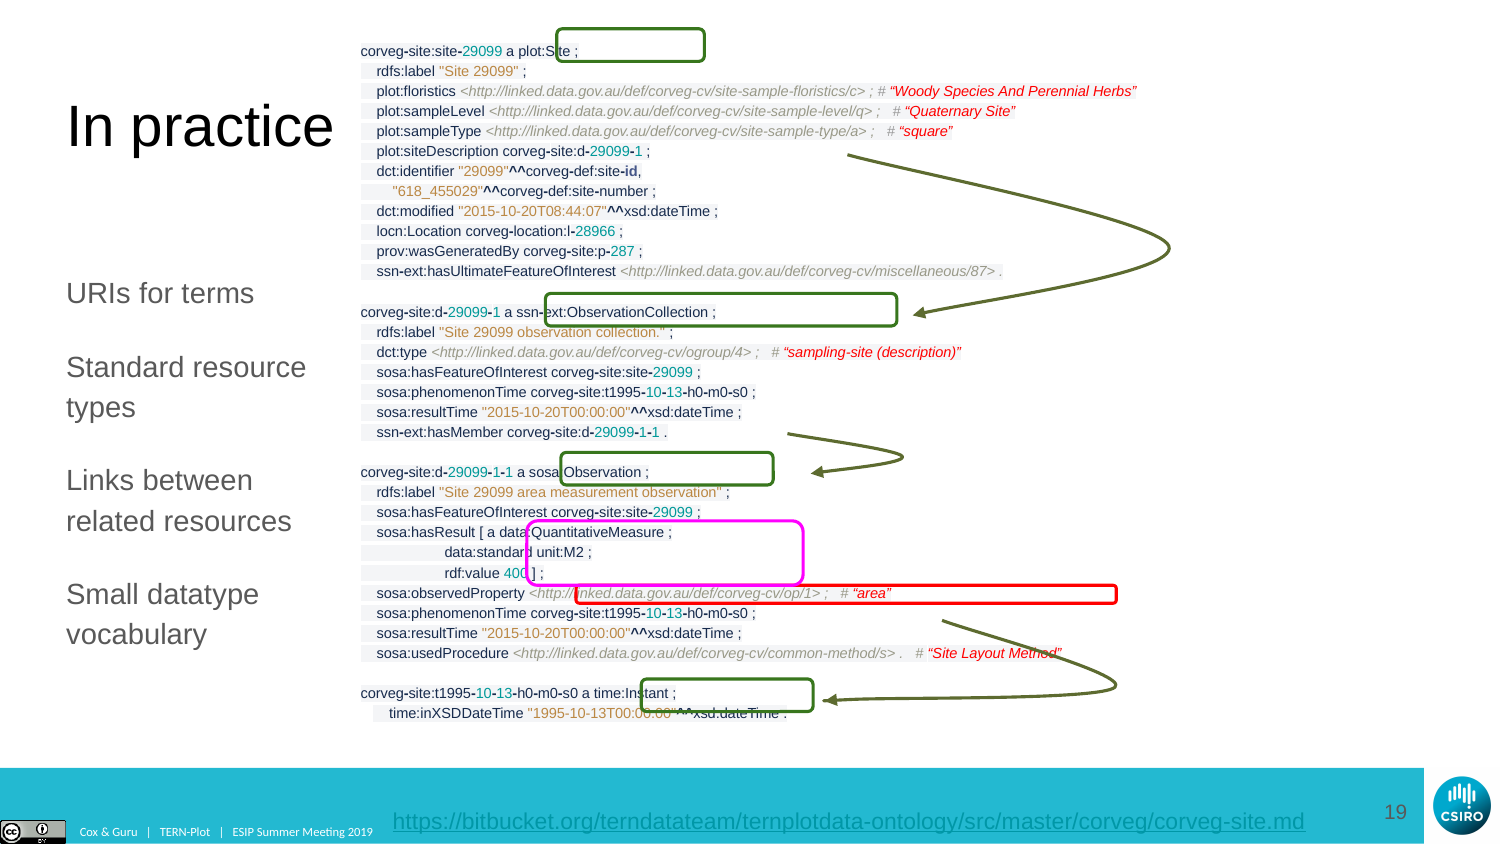

corveg-site:site-29099 a plot:Site ;
    rdfs:label "Site 29099" ;
    plot:floristics <http://linked.data.gov.au/def/corveg-cv/site-sample-floristics/c> ; # “Woody Species And Perennial Herbs”
    plot:sampleLevel <http://linked.data.gov.au/def/corveg-cv/site-sample-level/q> ;   # “Quaternary Site”
    plot:sampleType <http://linked.data.gov.au/def/corveg-cv/site-sample-type/a> ;   # “square”
    plot:siteDescription corveg-site:d-29099-1 ;
    dct:identifier "29099"^^corveg-def:site-id,
        "618_455029"^^corveg-def:site-number ;
    dct:modified "2015-10-20T08:44:07"^^xsd:dateTime ;
    locn:Location corveg-location:l-28966 ;
    prov:wasGeneratedBy corveg-site:p-287 ;
    ssn-ext:hasUltimateFeatureOfInterest <http://linked.data.gov.au/def/corveg-cv/miscellaneous/87> .

corveg-site:d-29099-1 a ssn-ext:ObservationCollection ;
    rdfs:label "Site 29099 observation collection." ;
    dct:type <http://linked.data.gov.au/def/corveg-cv/ogroup/4> ;   # “sampling-site (description)”
    sosa:hasFeatureOfInterest corveg-site:site-29099 ;
    sosa:phenomenonTime corveg-site:t1995-10-13-h0-m0-s0 ;
    sosa:resultTime "2015-10-20T00:00:00"^^xsd:dateTime ;
    ssn-ext:hasMember corveg-site:d-29099-1-1 .

corveg-site:d-29099-1-1 a sosa:Observation ;
    rdfs:label "Site 29099 area measurement observation" ;
    sosa:hasFeatureOfInterest corveg-site:site-29099 ;
    sosa:hasResult [ a data:QuantitativeMeasure ;
                     data:standard unit:M2 ;
                     rdf:value 400 ] ;
    sosa:observedProperty <http://linked.data.gov.au/def/corveg-cv/op/1> ;   # “area”
    sosa:phenomenonTime corveg-site:t1995-10-13-h0-m0-s0 ;
    sosa:resultTime "2015-10-20T00:00:00"^^xsd:dateTime ;
    sosa:usedProcedure <http://linked.data.gov.au/def/corveg-cv/common-method/s> .   # “Site Layout Method”

corveg-site:t1995-10-13-h0-m0-s0 a time:Instant ;
    time:inXSDDateTime "1995-10-13T00:00:00"^^xsd:dateTime .

# In practice

URIs for terms
Standard resource types
Links between related resources
Small datatype vocabulary

19
https://bitbucket.org/terndatateam/ternplotdata-ontology/src/master/corveg/corveg-site.md